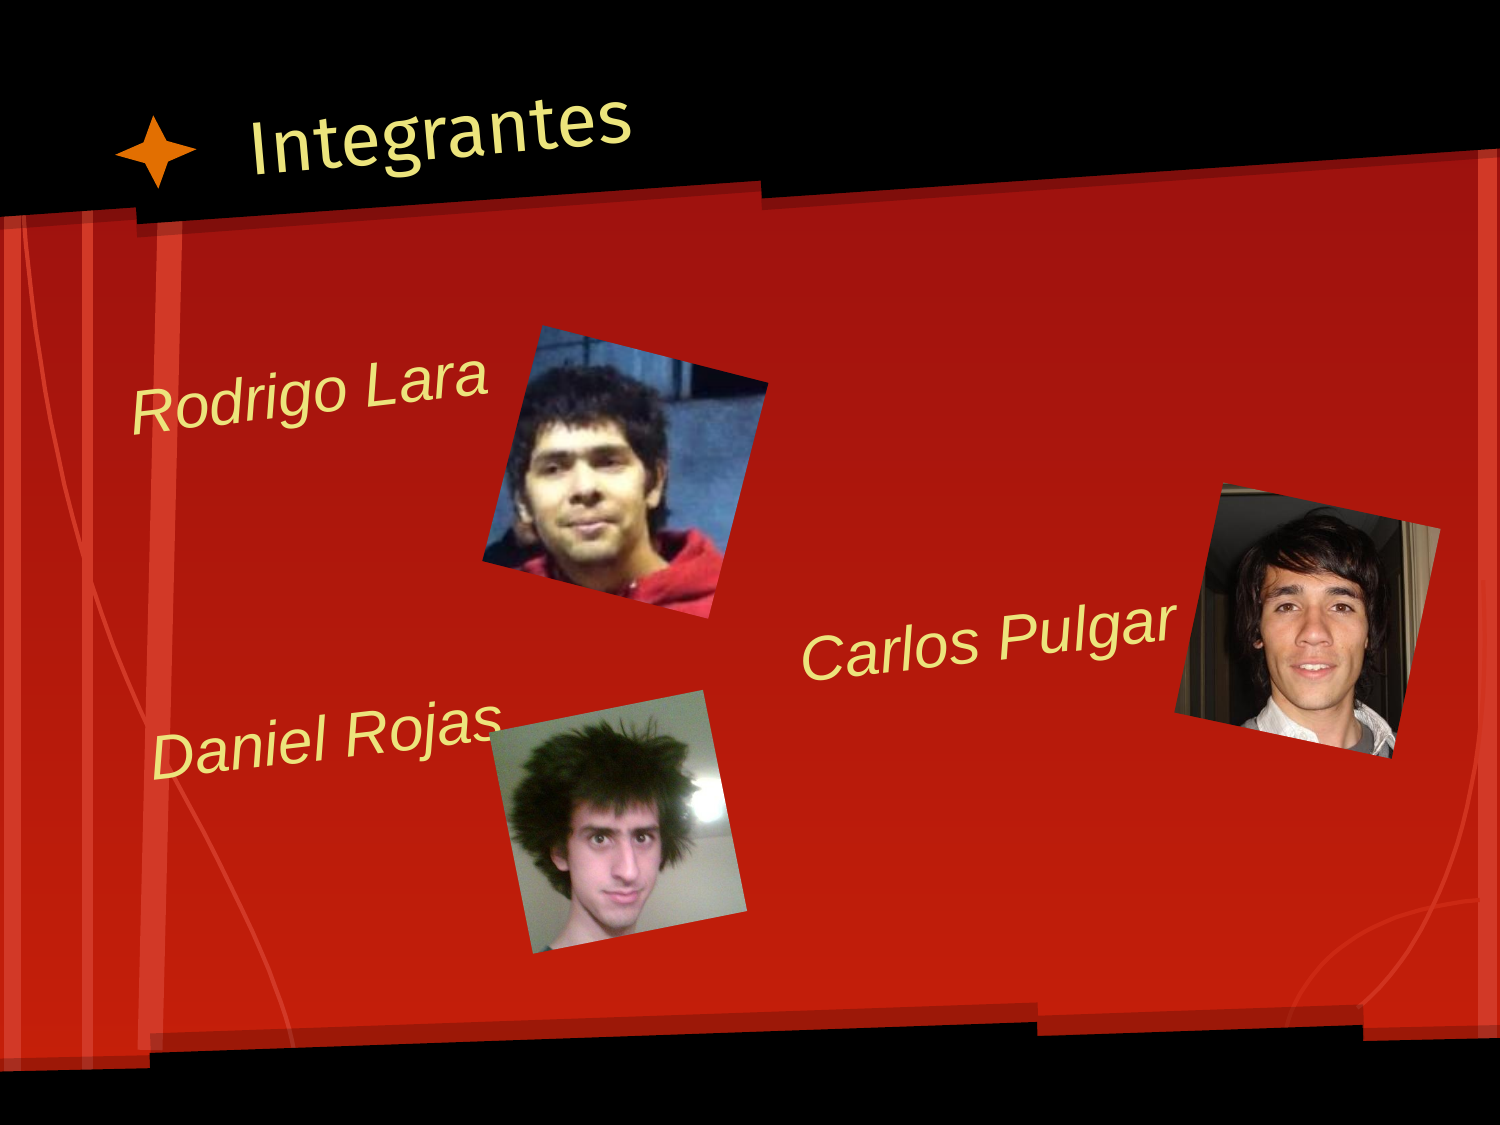

# Integrantes
Rodrigo Lara

Carlos Pulgar
Daniel Rojas